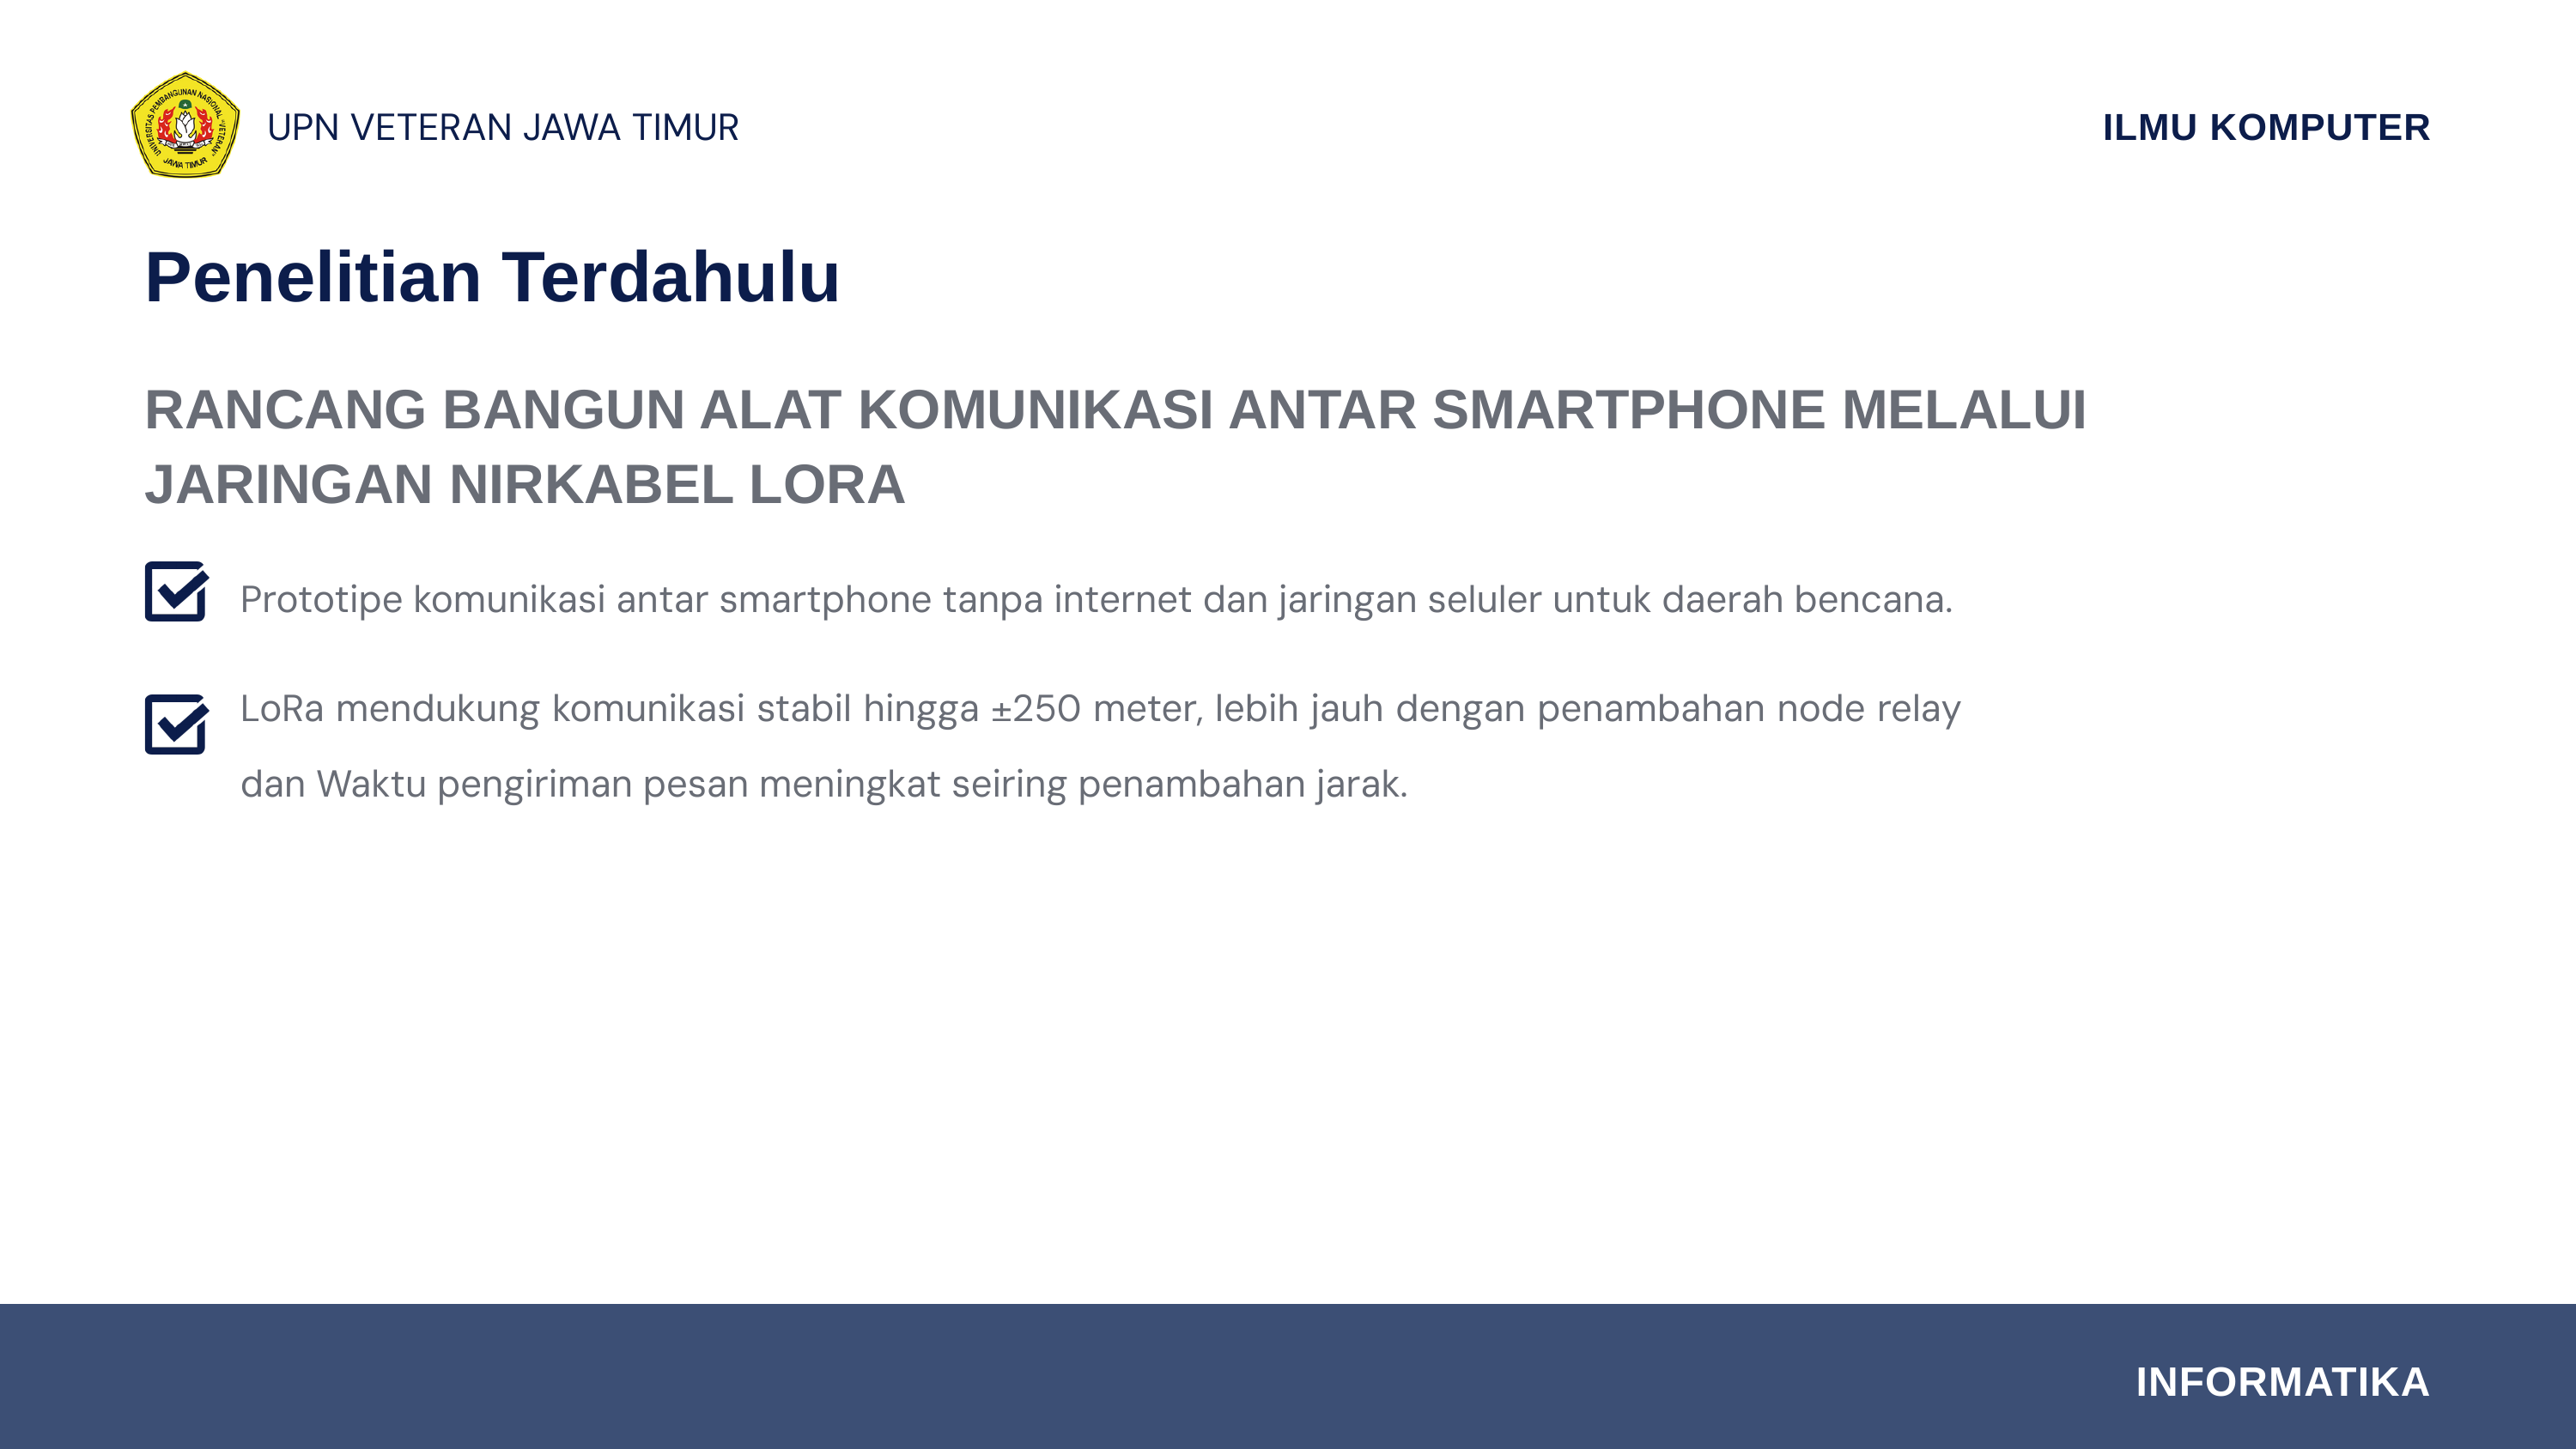

UPN VETERAN JAWA TIMUR
ILMU KOMPUTER
Penelitian Terdahulu
RANCANG BANGUN ALAT KOMUNIKASI ANTAR SMARTPHONE MELALUI JARINGAN NIRKABEL LORA
Prototipe komunikasi antar smartphone tanpa internet dan jaringan seluler untuk daerah bencana.

LoRa mendukung komunikasi stabil hingga ±250 meter, lebih jauh dengan penambahan node relay dan Waktu pengiriman pesan meningkat seiring penambahan jarak.

INFORMATIKA